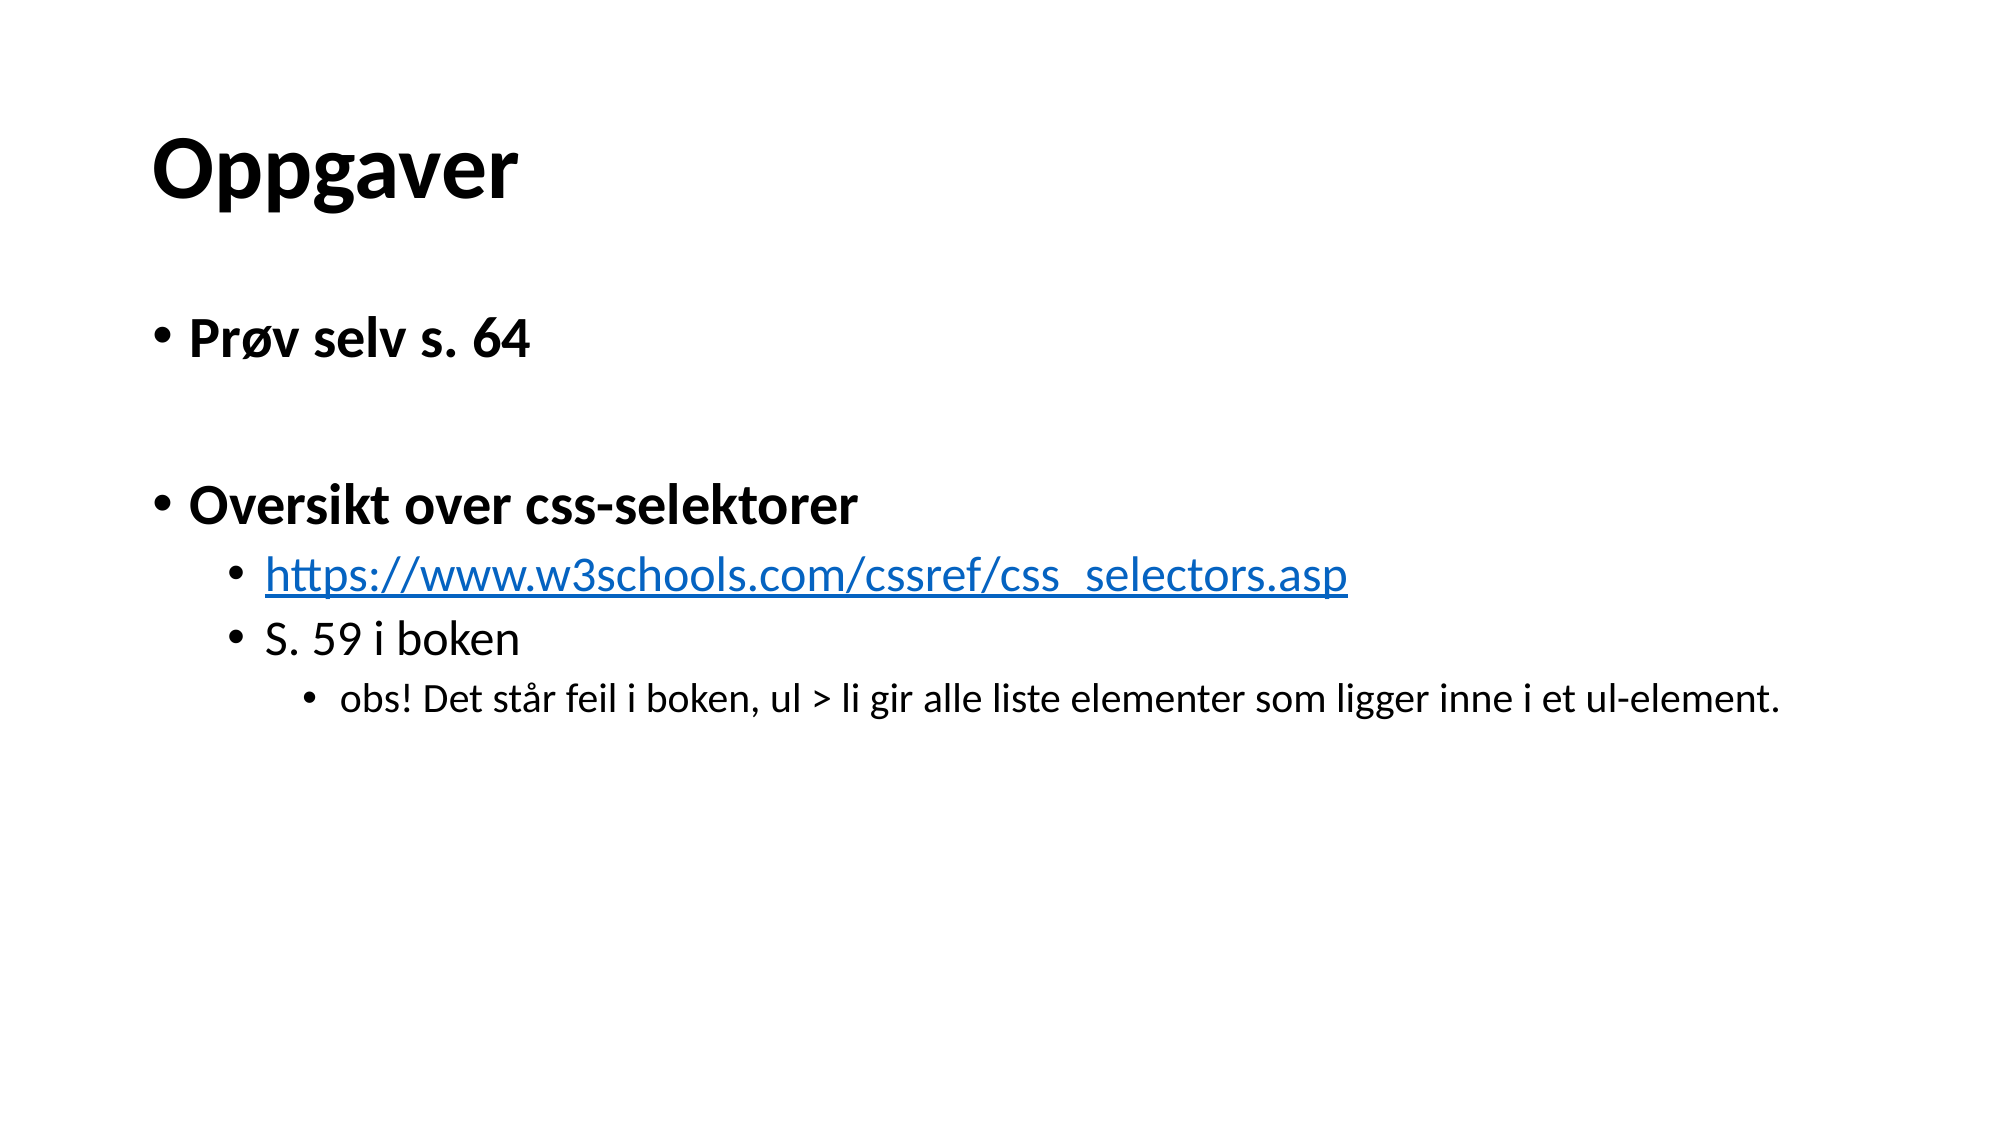

# Oppgaver
Prøv selv s. 64

Oversikt over css-selektorer
https://www.w3schools.com/cssref/css_selectors.asp
S. 59 i boken
obs! Det står feil i boken, ul > li gir alle liste elementer som ligger inne i et ul-element.